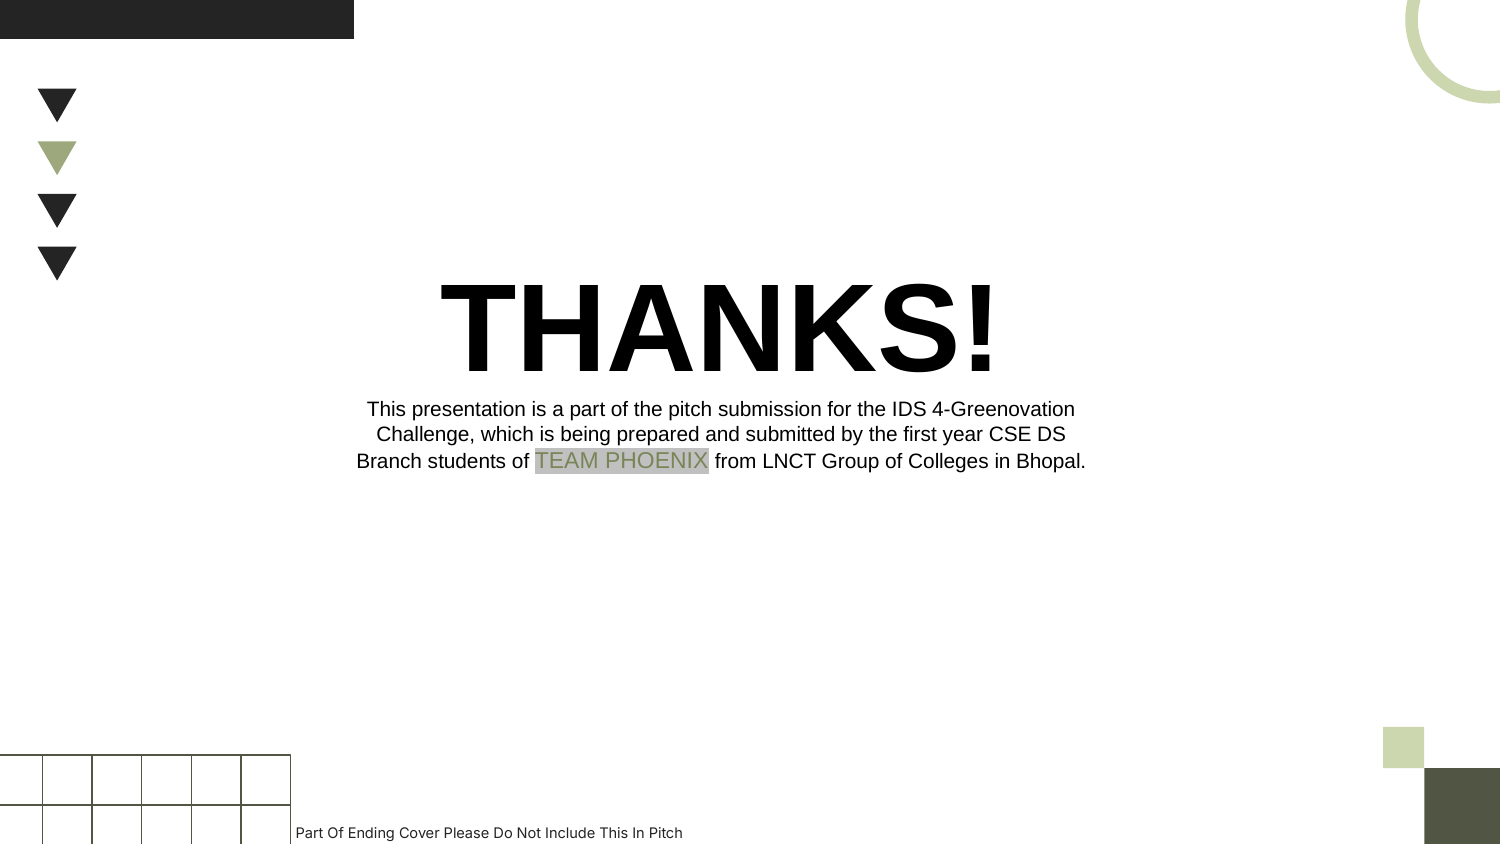

THANKS!
This presentation is a part of the pitch submission for the IDS 4-Greenovation Challenge, which is being prepared and submitted by the first year CSE DS Branch students of TEAM PHOENIX from LNCT Group of Colleges in Bhopal.
Part Of Ending Cover Please Do Not Include This In Pitch